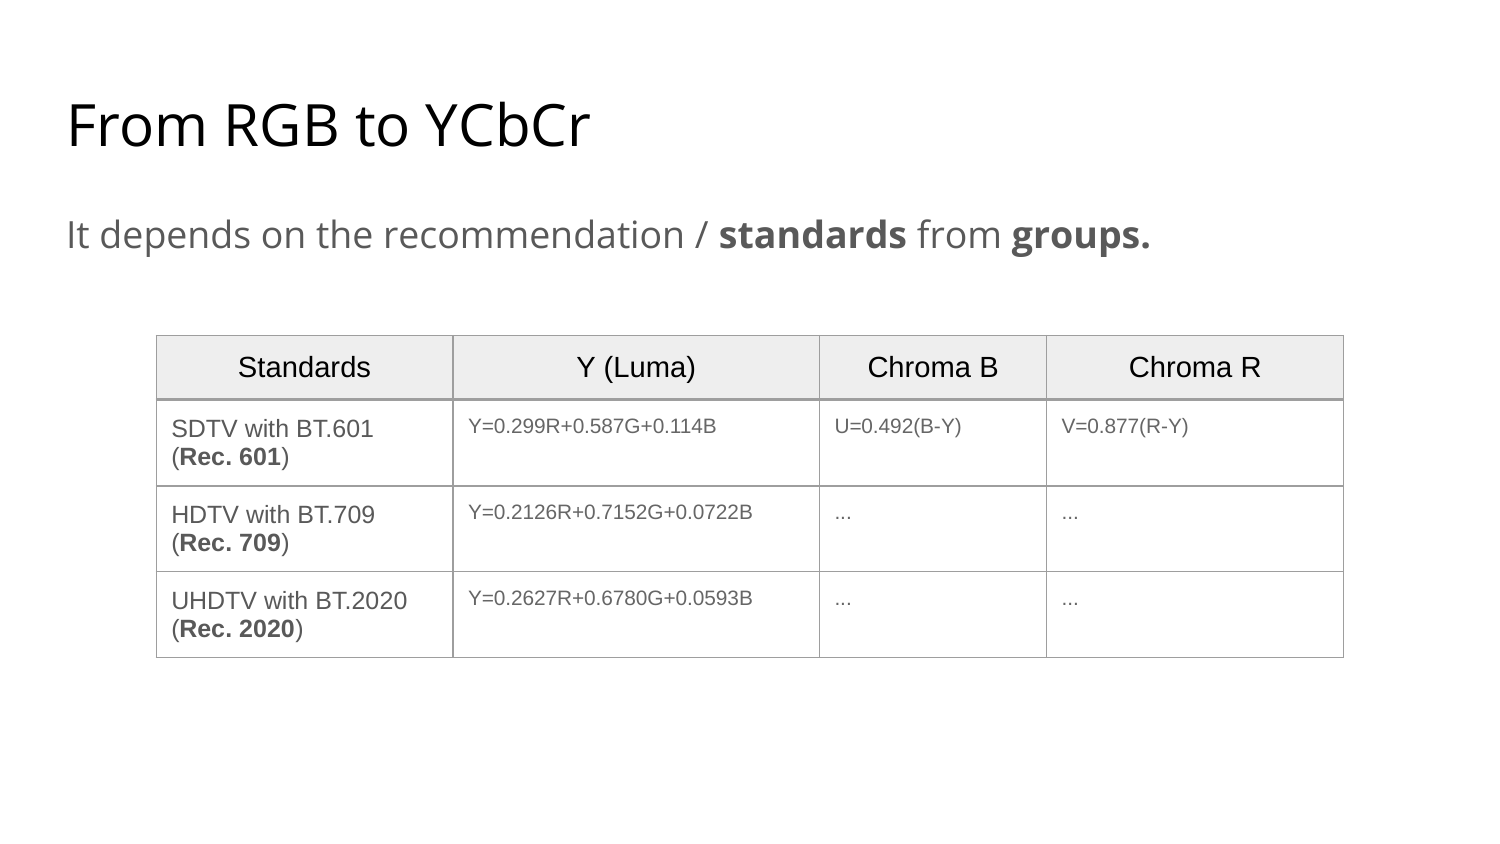

# From RGB to YCbCr
It depends on the recommendation / standards from groups.
| Standards | Y (Luma) | Chroma B | Chroma R |
| --- | --- | --- | --- |
| SDTV with BT.601 (Rec. 601) | Y=0.299R+0.587G+0.114B | U=0.492(B-Y) | V=0.877(R-Y) |
| --- | --- | --- | --- |
| HDTV with BT.709 (Rec. 709) | Y=0.2126R+0.7152G+0.0722B | ... | ... |
| UHDTV with BT.2020 (Rec. 2020) | Y=0.2627R+0.6780G+0.0593B | ... | ... |